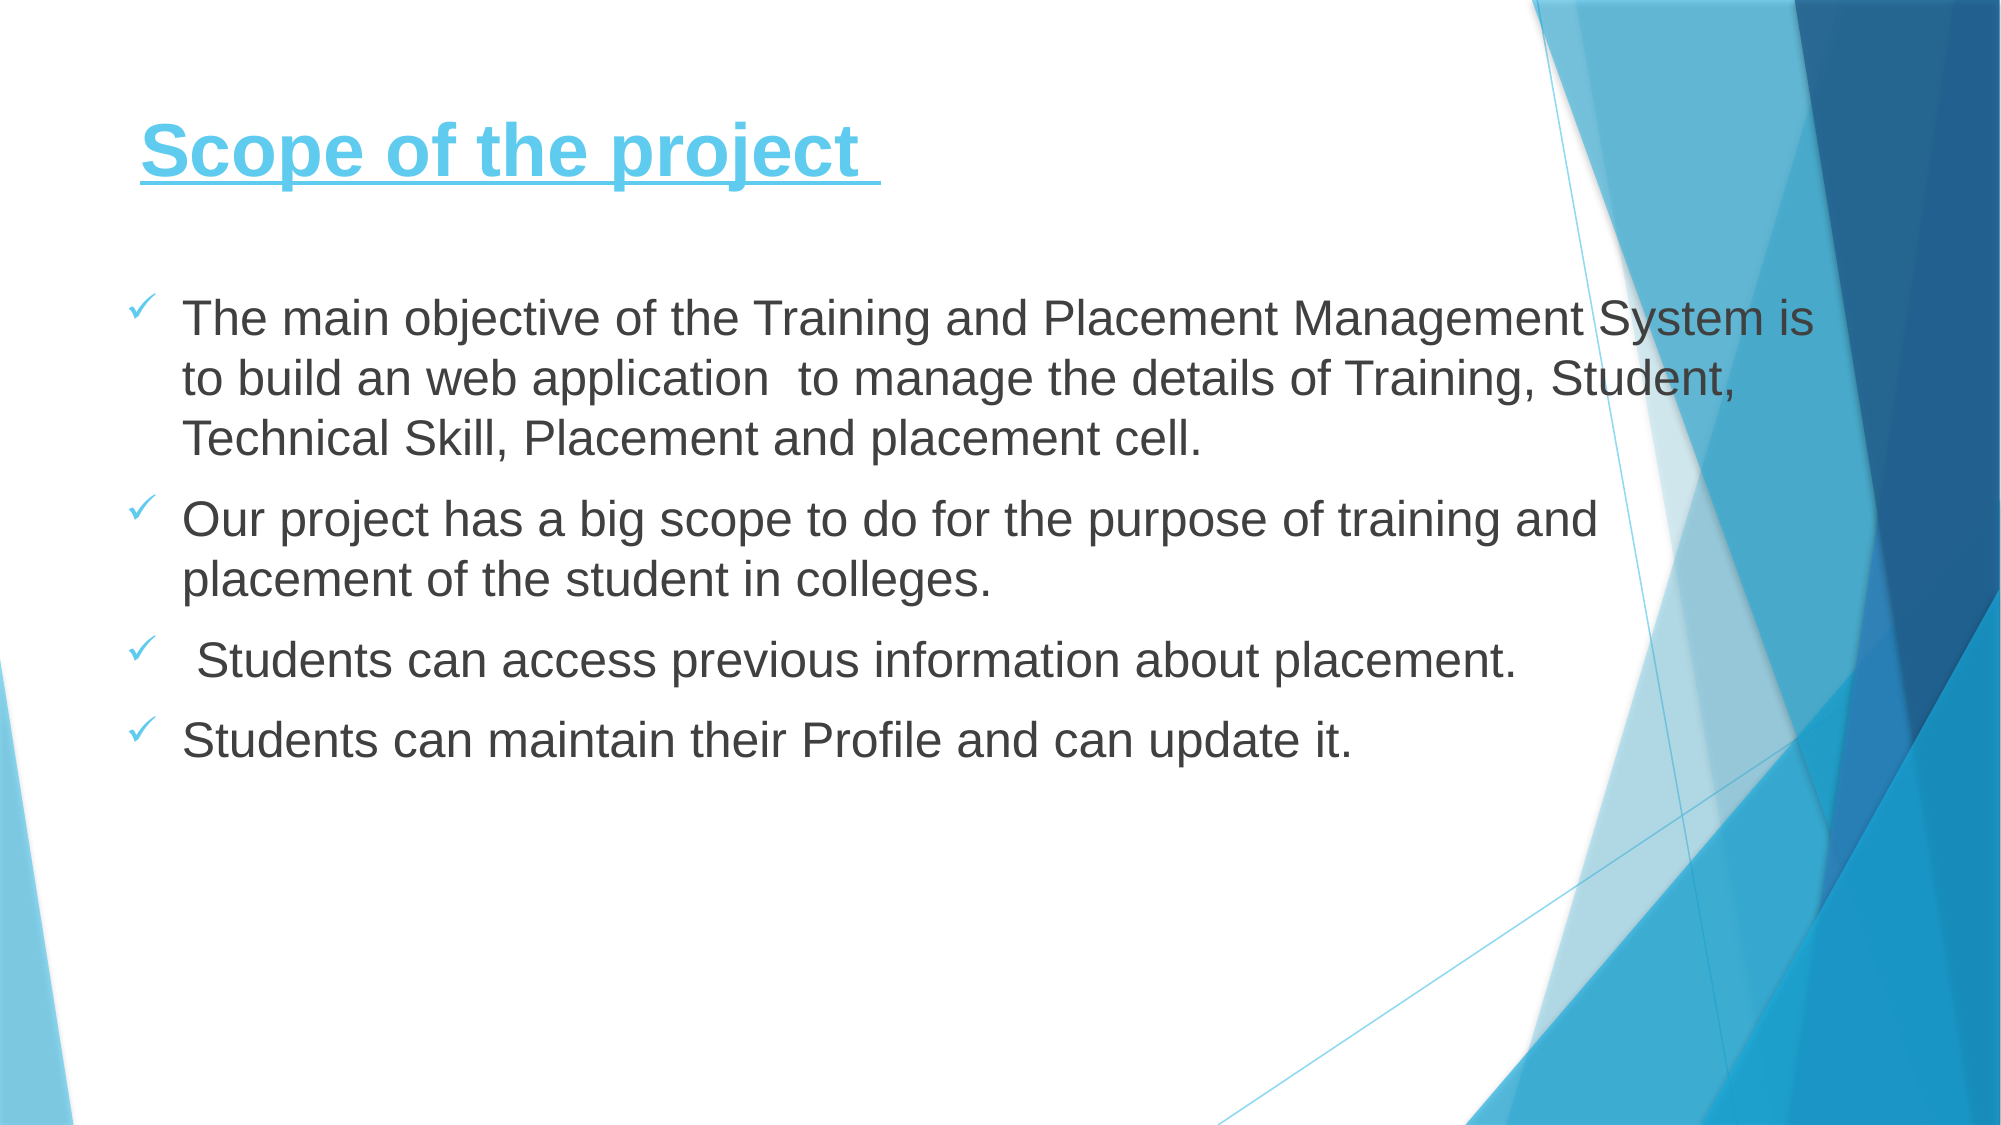

# Scope of the project
The main objective of the Training and Placement Management System is to build an web application  to manage the details of Training, Student, Technical Skill, Placement and placement cell.
Our project has a big scope to do for the purpose of training and placement of the student in colleges.
 Students can access previous information about placement.
Students can maintain their Profile and can update it.